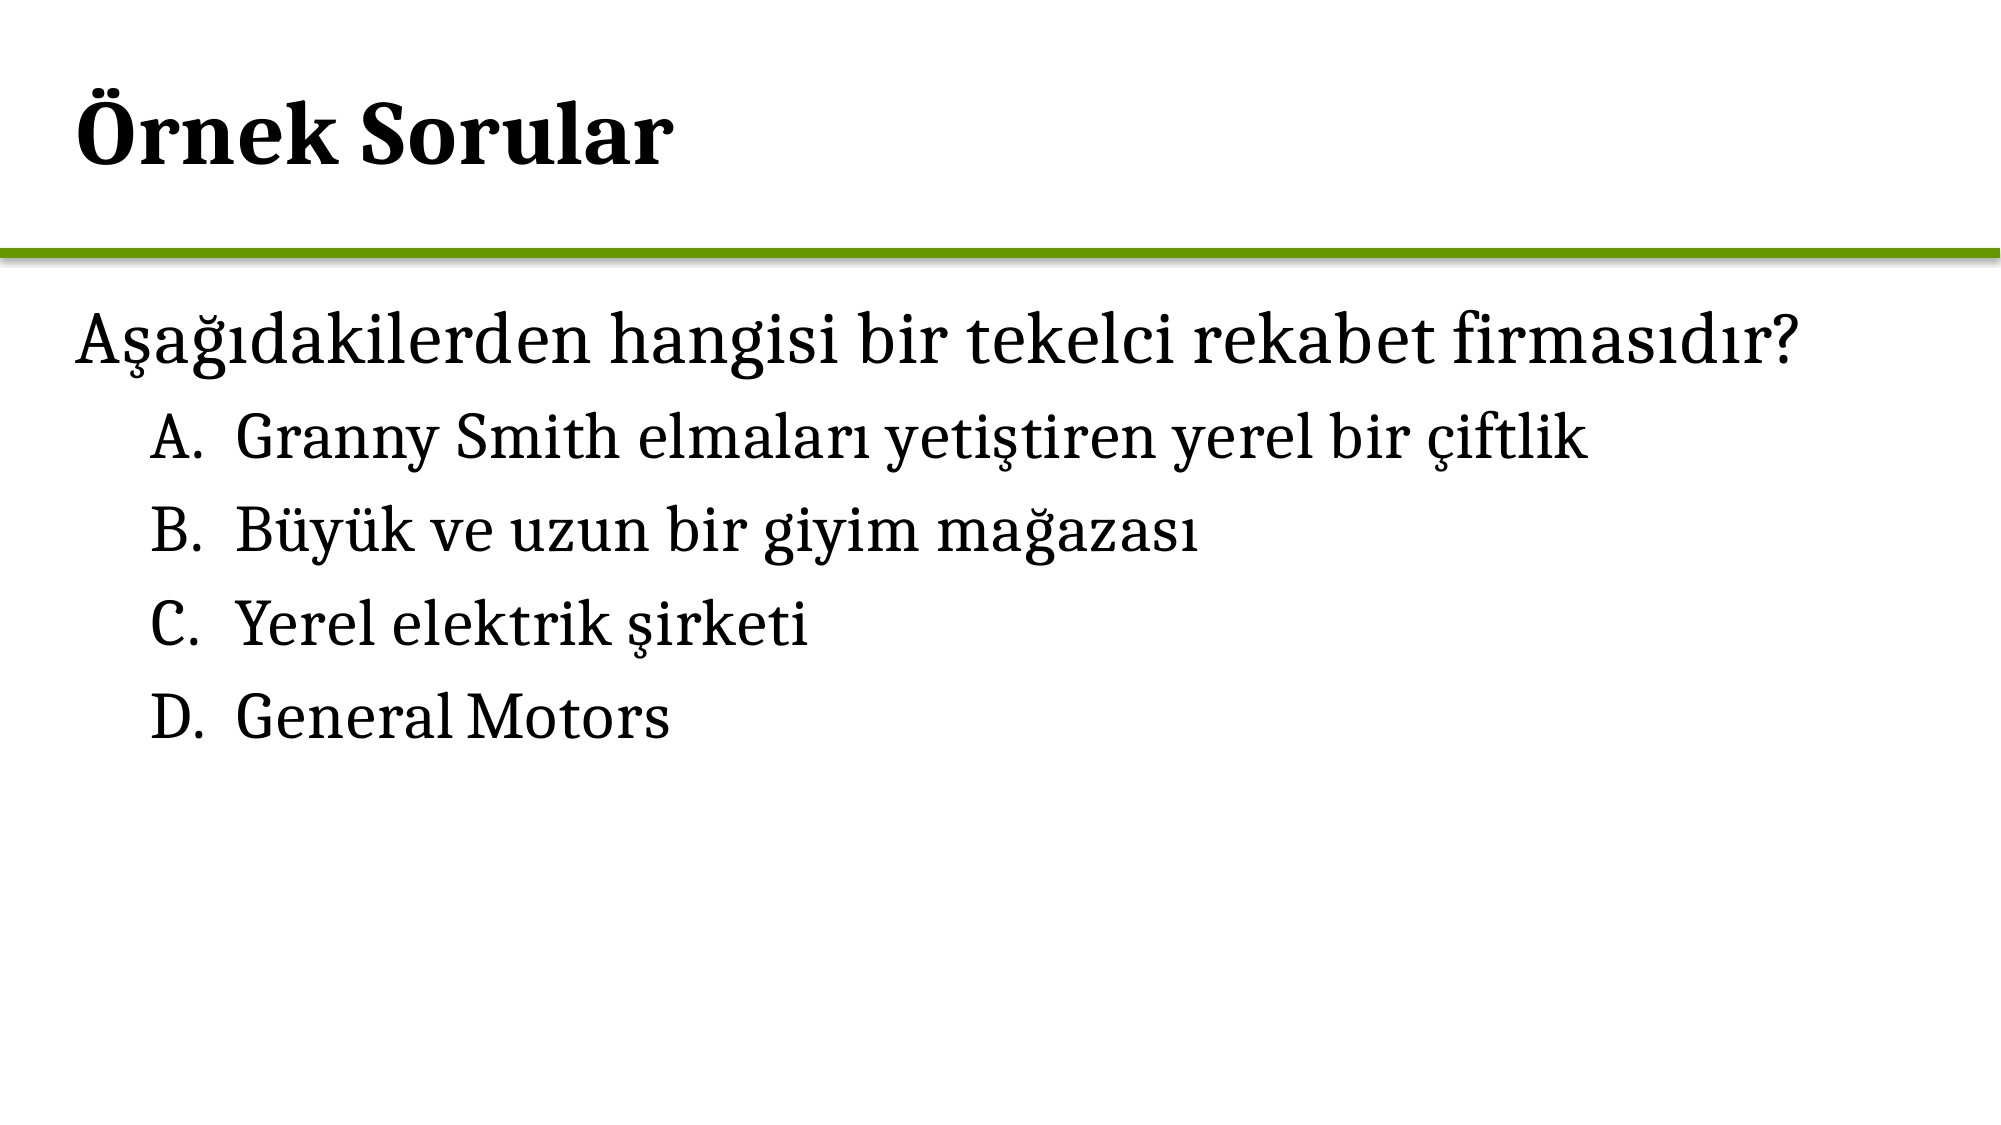

Örnek Sorular
Aşağıdakilerden hangisi bir tekelci rekabet firmasıdır?
Granny Smith elmaları yetiştiren yerel bir çiftlik
Büyük ve uzun bir giyim mağazası
Yerel elektrik şirketi
General Motors